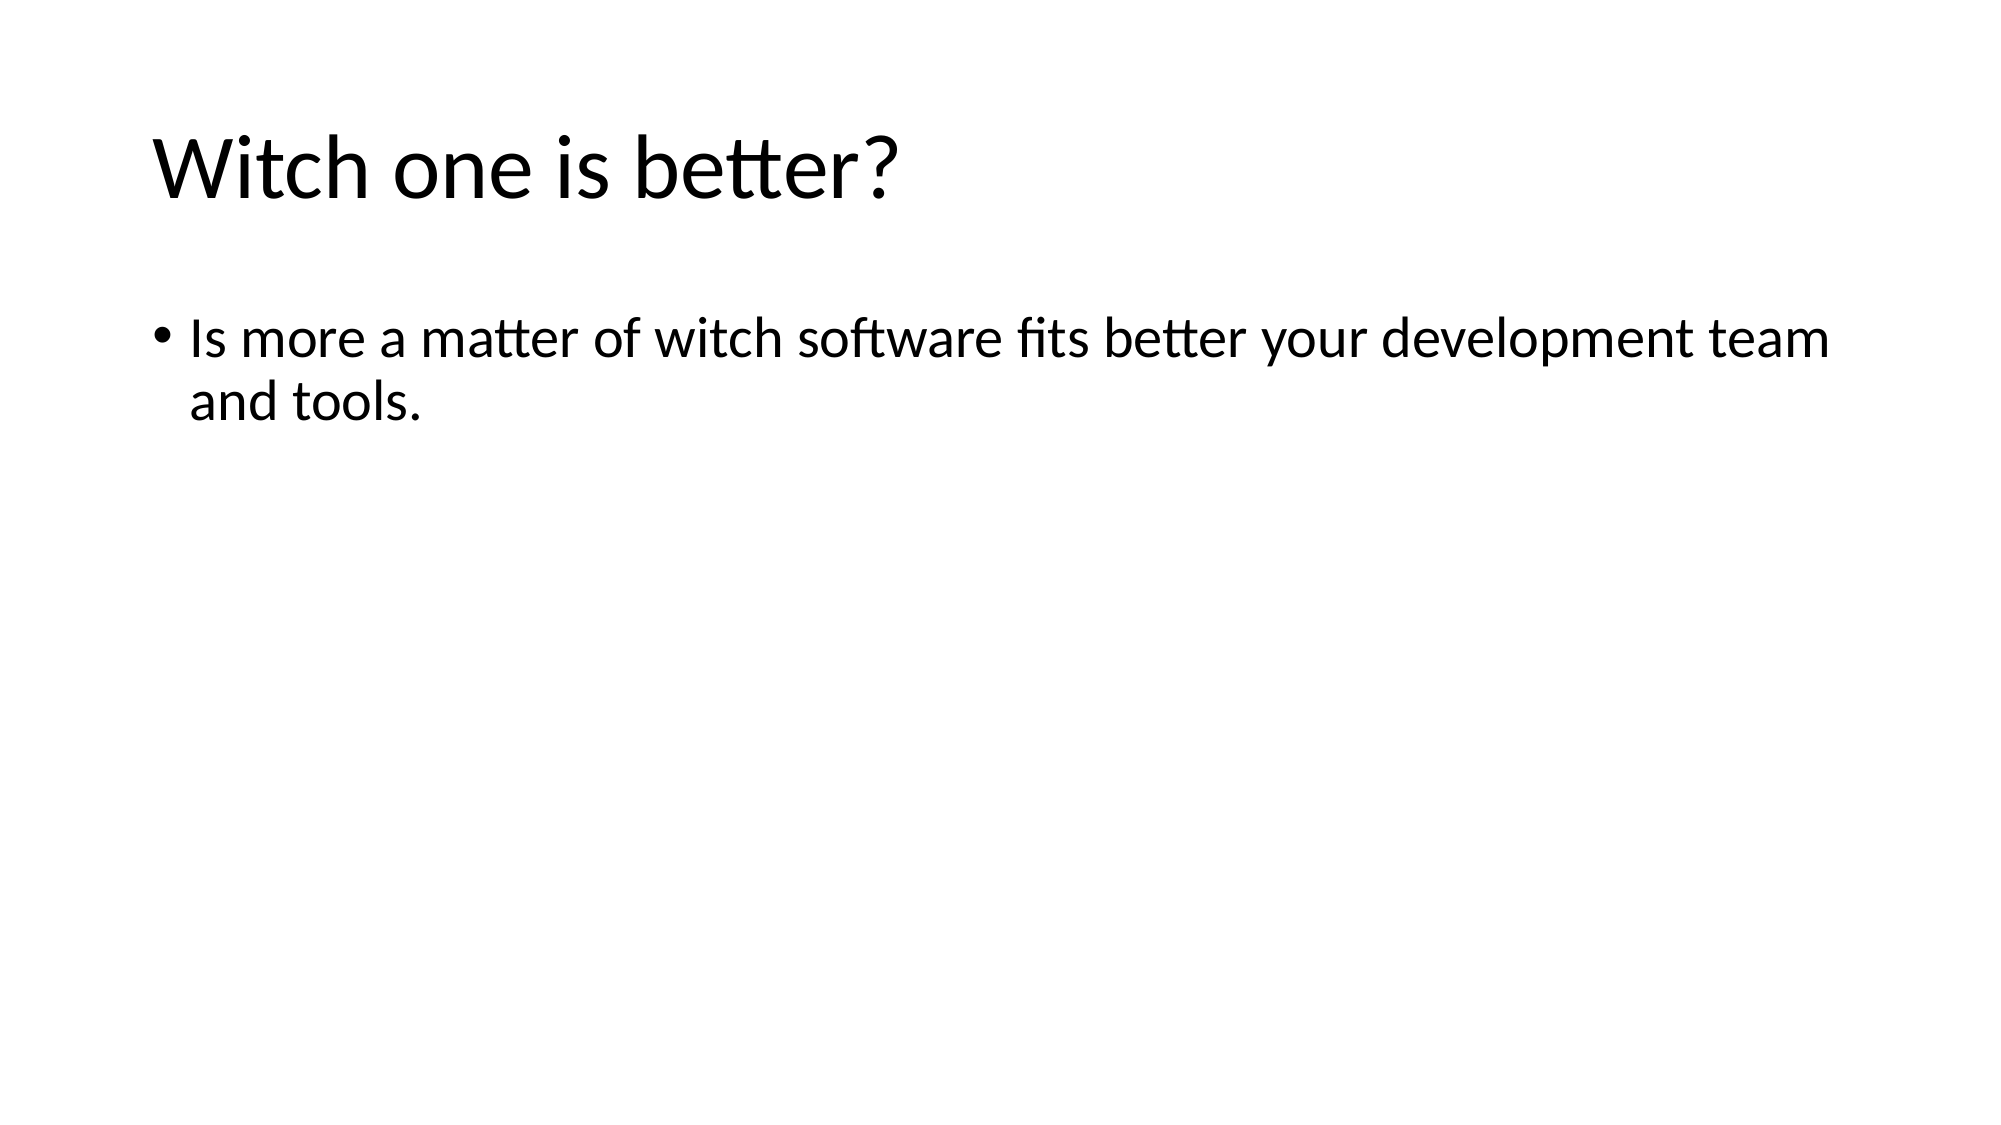

# Witch one is better?
Is more a matter of witch software fits better your development team and tools.